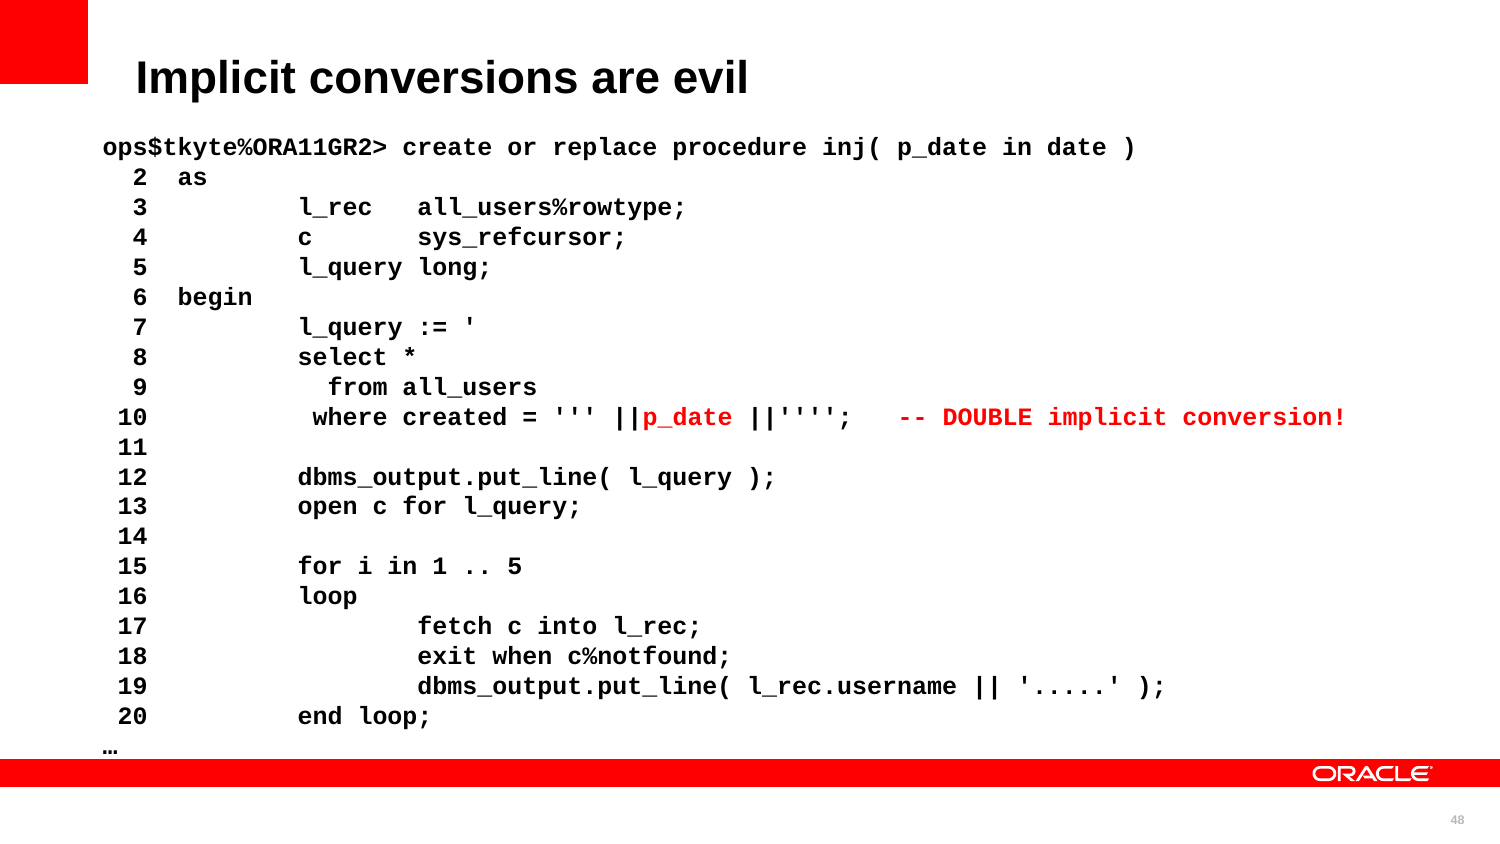

Implicit conversions are evil
ops$tkyte%ORA11GR2> create or replace procedure inj( p_date in date )
  2  as
  3          l_rec   all_users%rowtype;
  4          c       sys_refcursor;
  5          l_query long;
  6  begin
  7          l_query := '
  8          select *
  9            from all_users
 10           where created = ''' ||p_date ||'''';   -- DOUBLE implicit conversion!
 11
 12          dbms_output.put_line( l_query );
 13          open c for l_query;
 14
 15          for i in 1 .. 5
 16          loop
 17                  fetch c into l_rec;
 18                  exit when c%notfound;
 19                  dbms_output.put_line( l_rec.username || '.....' );
 20          end loop;
…